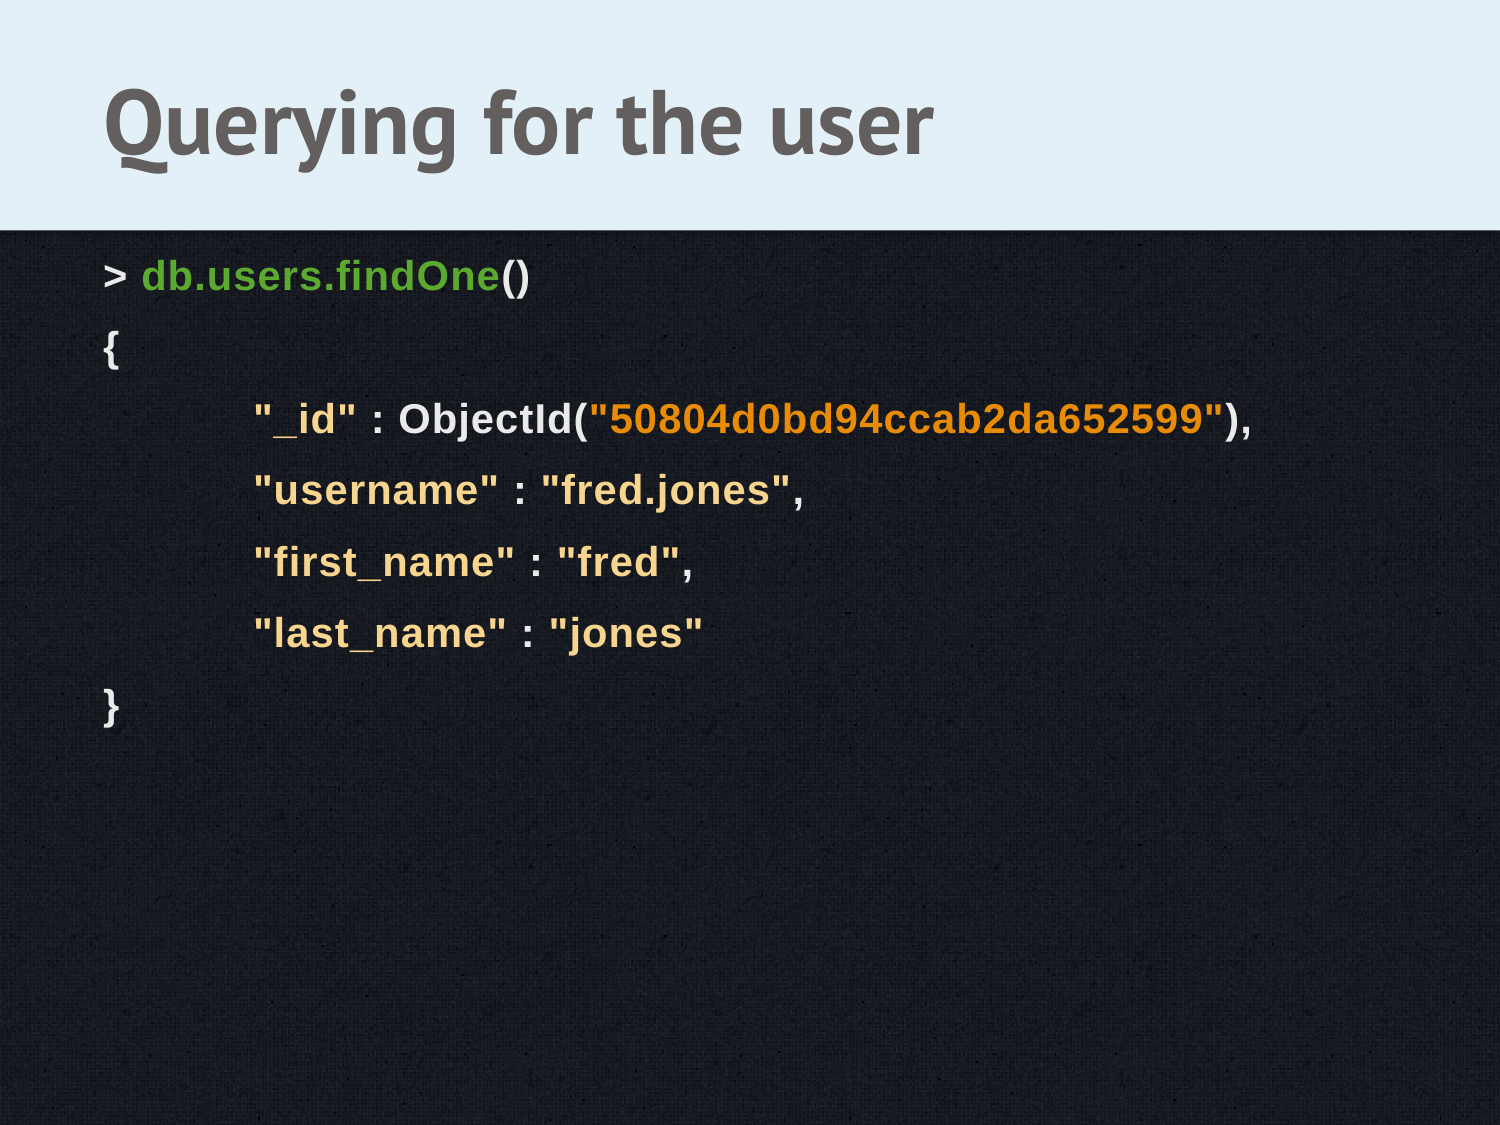

# Querying for the user
> db.users.findOne()
{
	"_id" : ObjectId("50804d0bd94ccab2da652599"),
	"username" : "fred.jones",
	"first_name" : "fred",
	"last_name" : "jones"
}